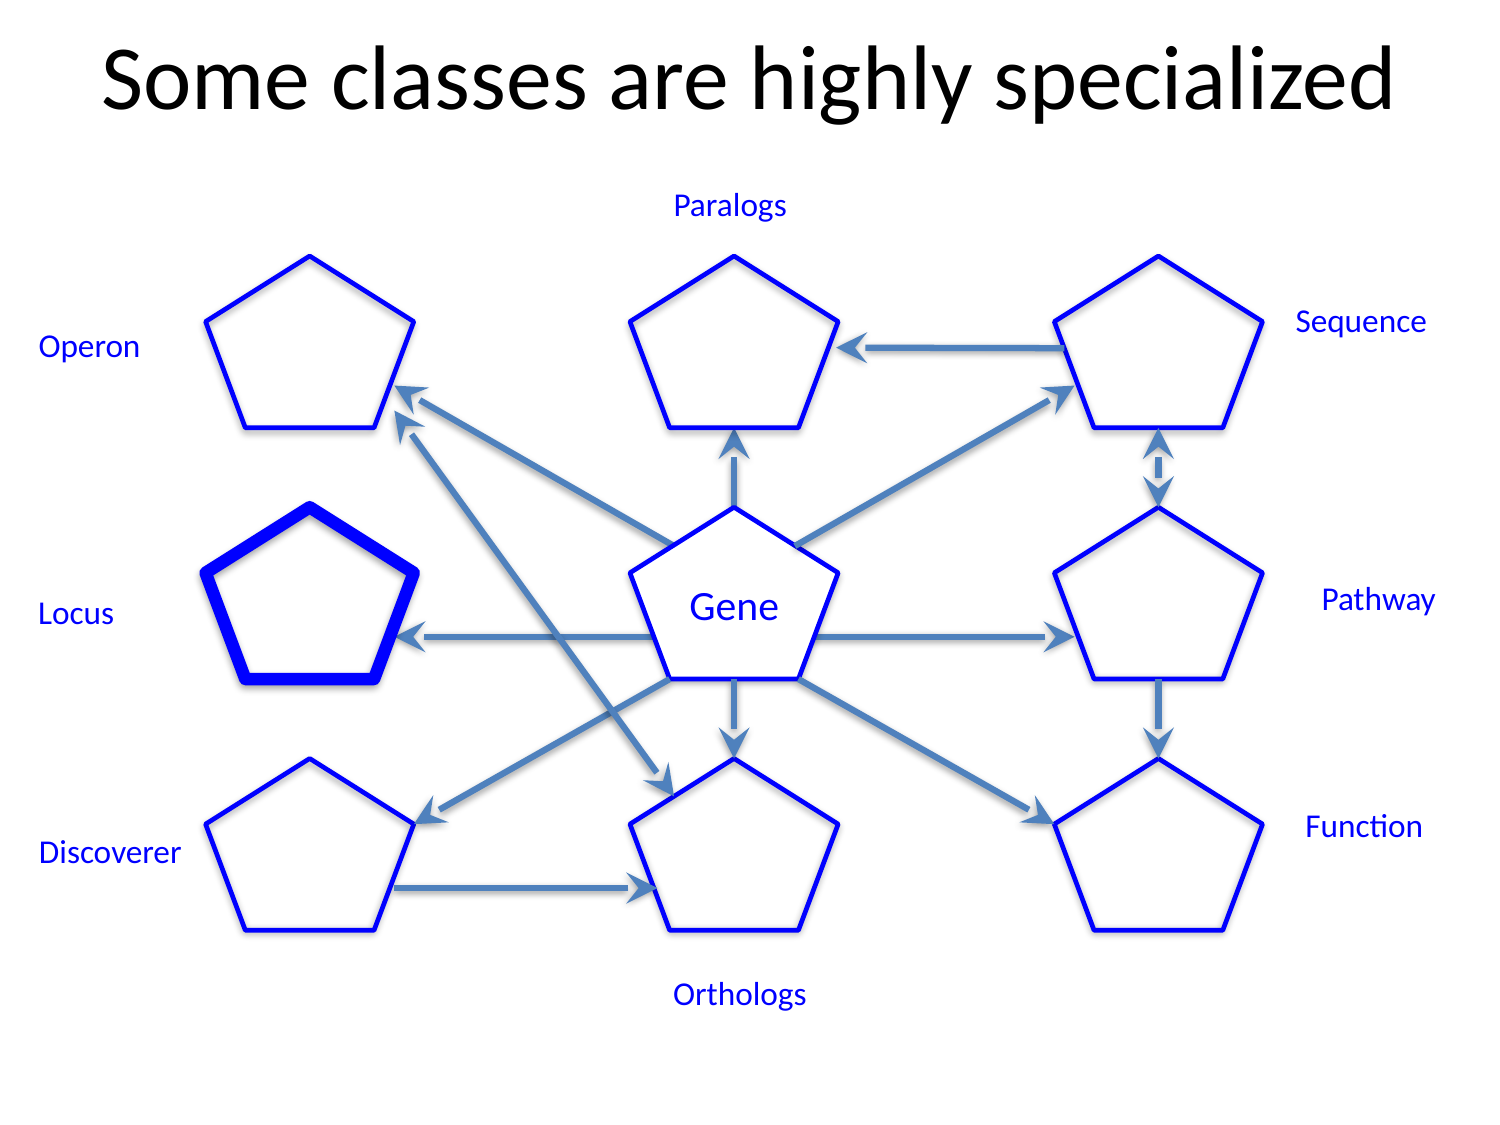

# Some classes are highly specialized
Paralogs

Gene

Sequence
Operon
Pathway
Locus
Function
Discoverer
Orthologs